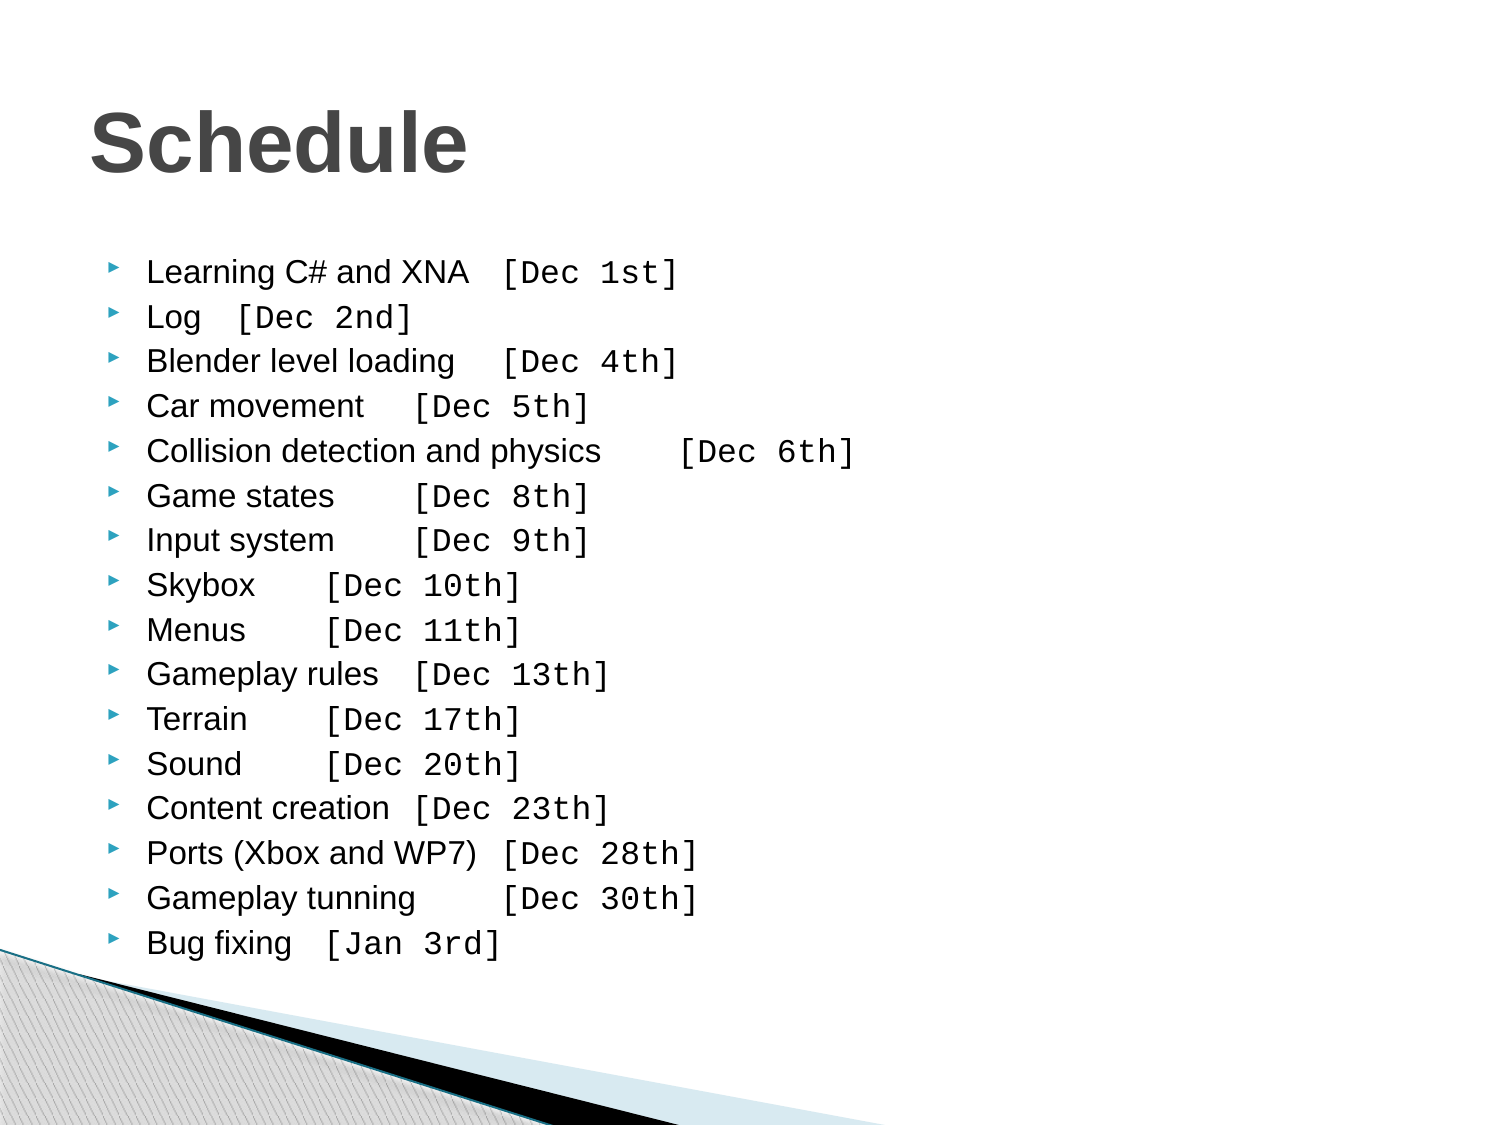

# Schedule
Learning C# and XNA				[Dec 1st]
Log						[Dec 2nd]
Blender level loading				[Dec 4th]
Car movement				[Dec 5th]
Collision detection and physics			[Dec 6th]
Game states					[Dec 8th]
Input system					[Dec 9th]
Skybox					[Dec 10th]
Menus					[Dec 11th]
Gameplay rules				[Dec 13th]
Terrain					[Dec 17th]
Sound					[Dec 20th]
Content creation				[Dec 23th]
Ports (Xbox and WP7)				[Dec 28th]
Gameplay tunning				[Dec 30th]
Bug fixing					[Jan 3rd]